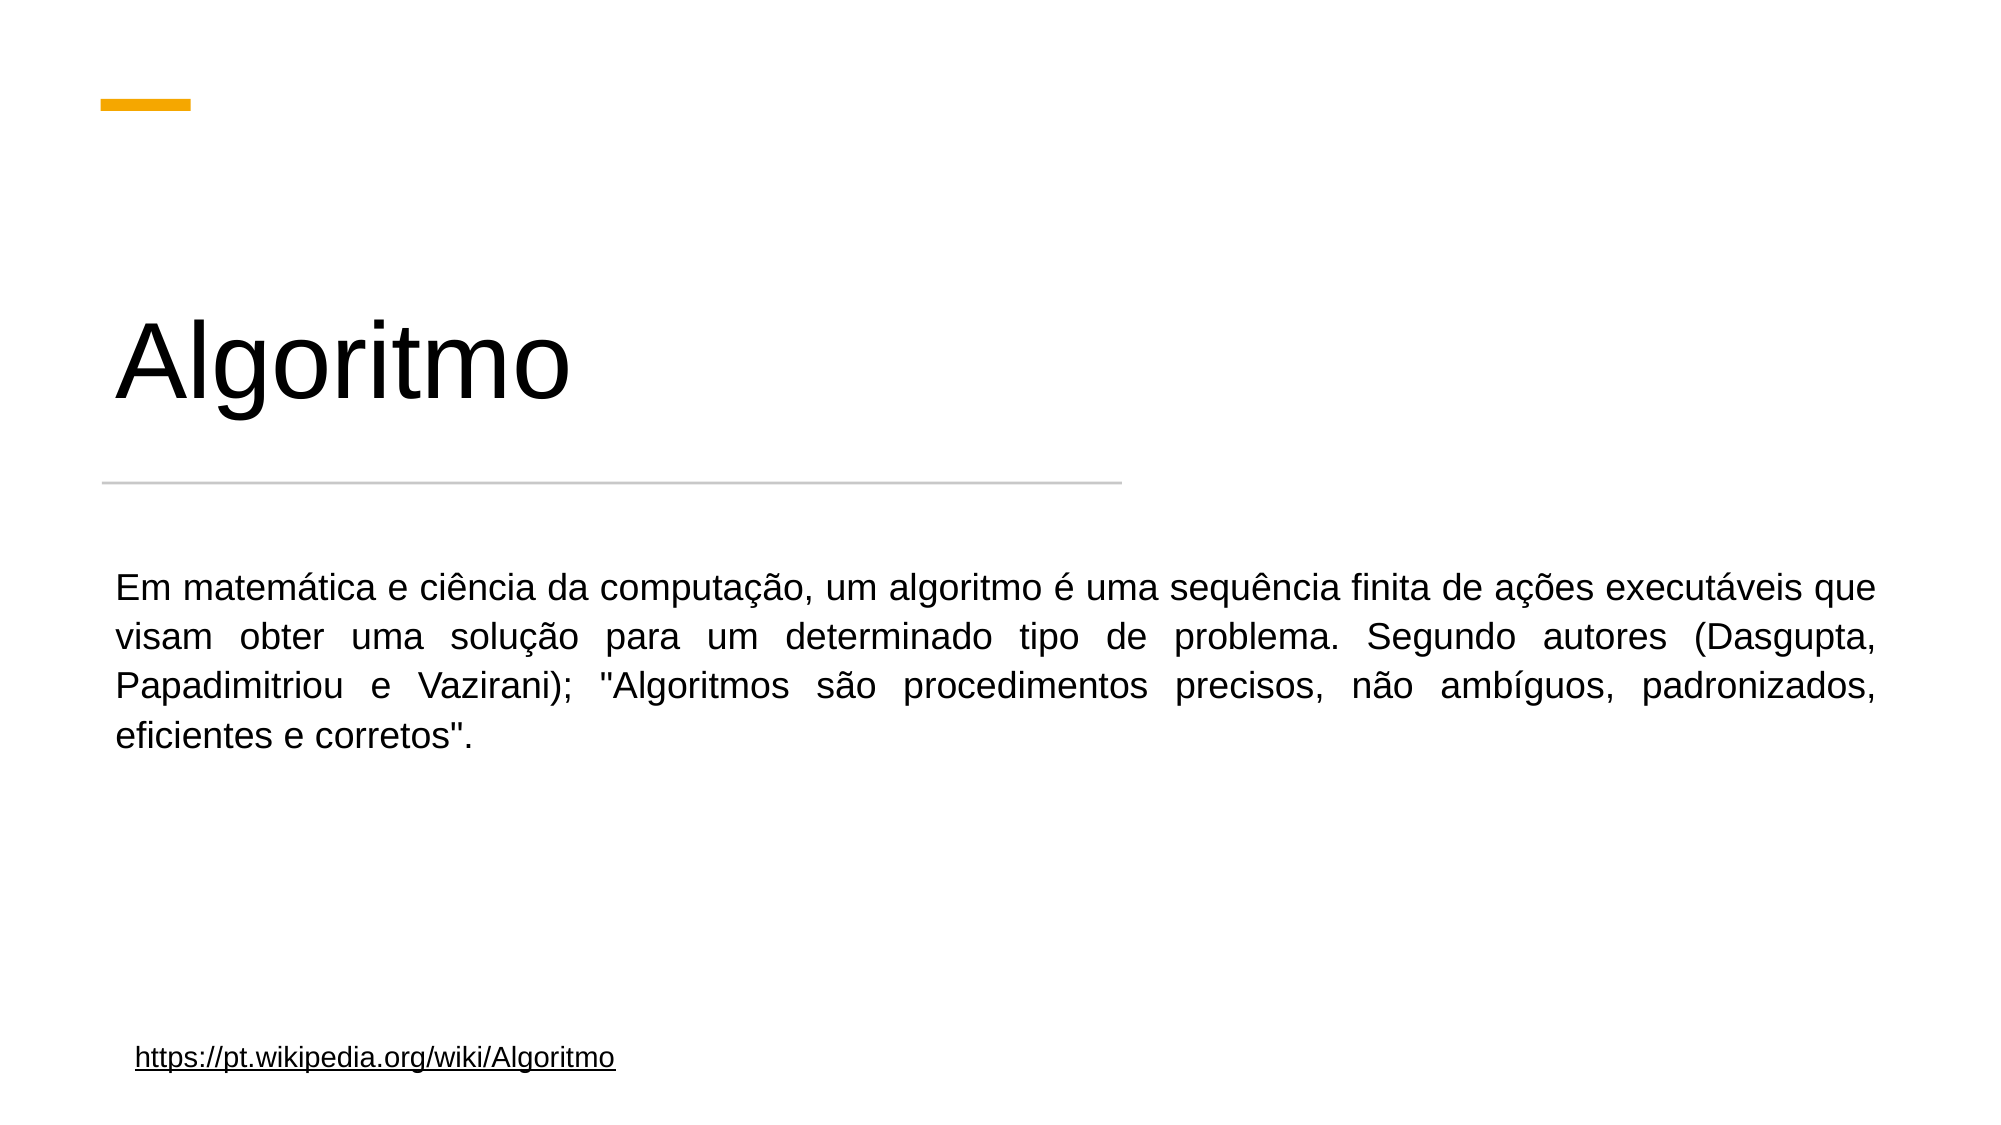

# Algoritmo
Em matemática e ciência da computação, um algoritmo é uma sequência finita de ações executáveis que visam obter uma solução para um determinado tipo de problema. Segundo autores (Dasgupta, Papadimitriou e Vazirani); "Algoritmos são procedimentos precisos, não ambíguos, padronizados, eficientes e corretos".
https://pt.wikipedia.org/wiki/Algoritmo